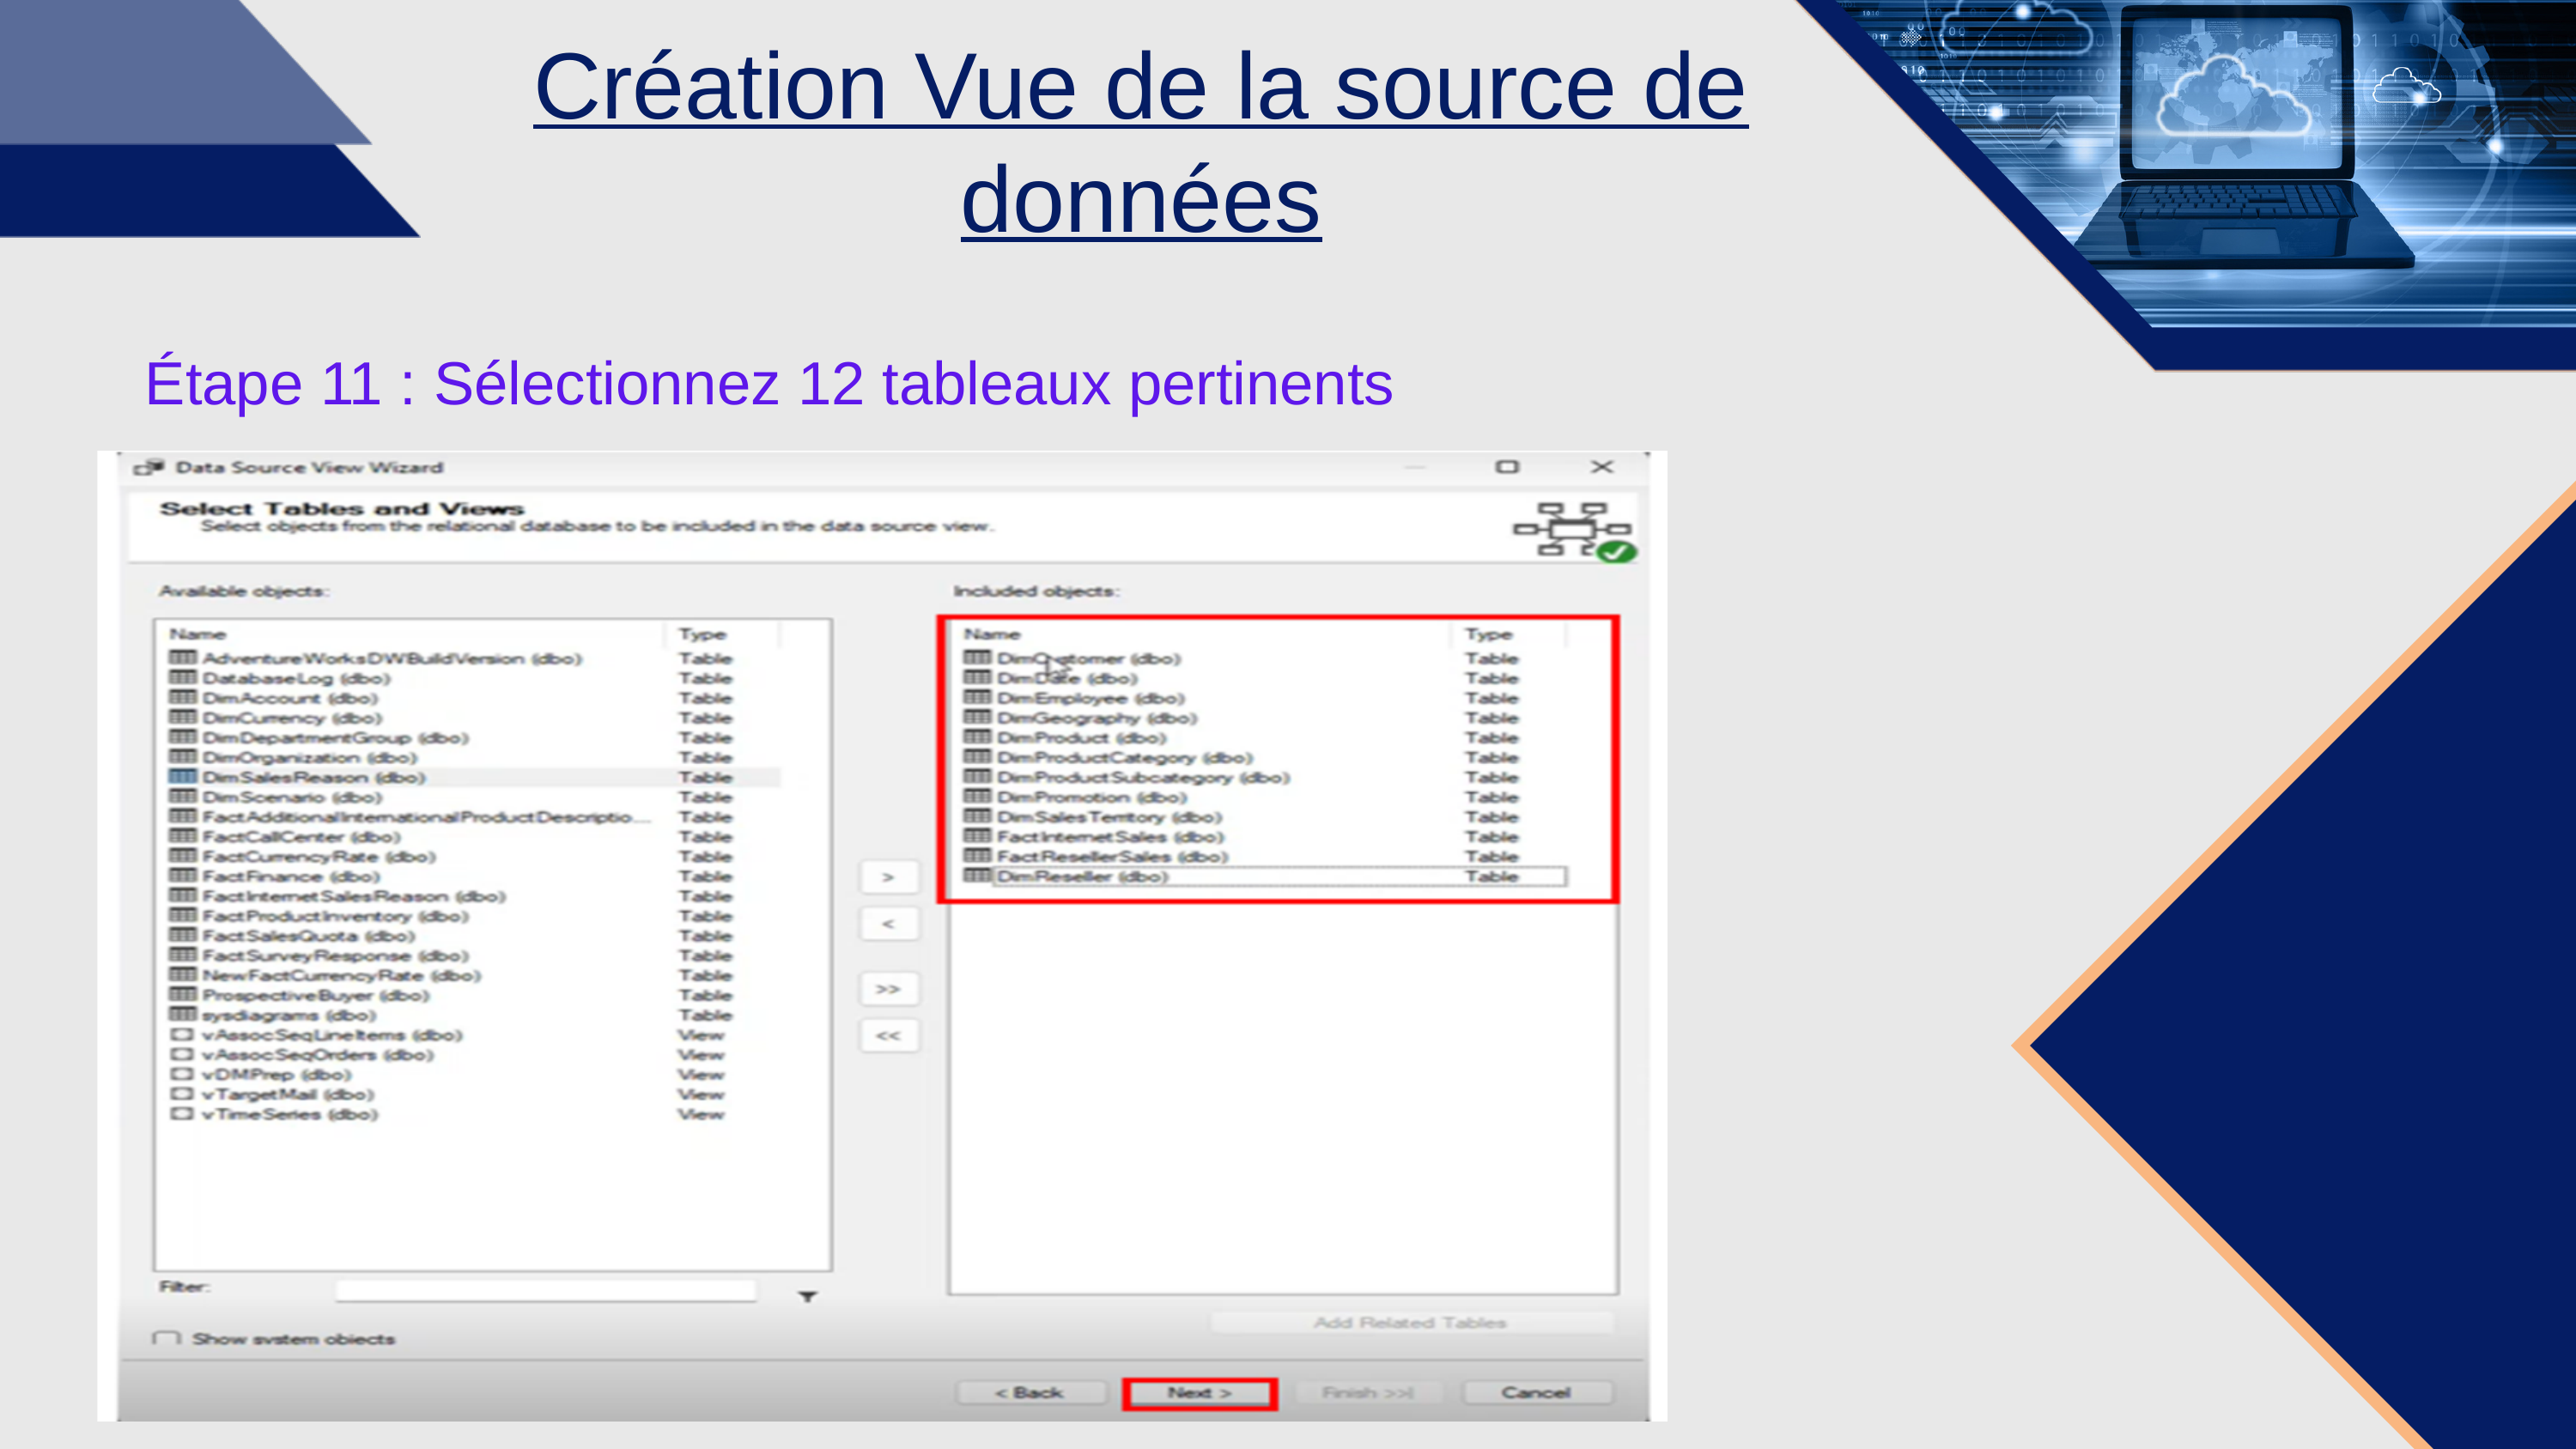

Création Vue de la source de données
Étape 11 : Sélectionnez 12 tableaux pertinents